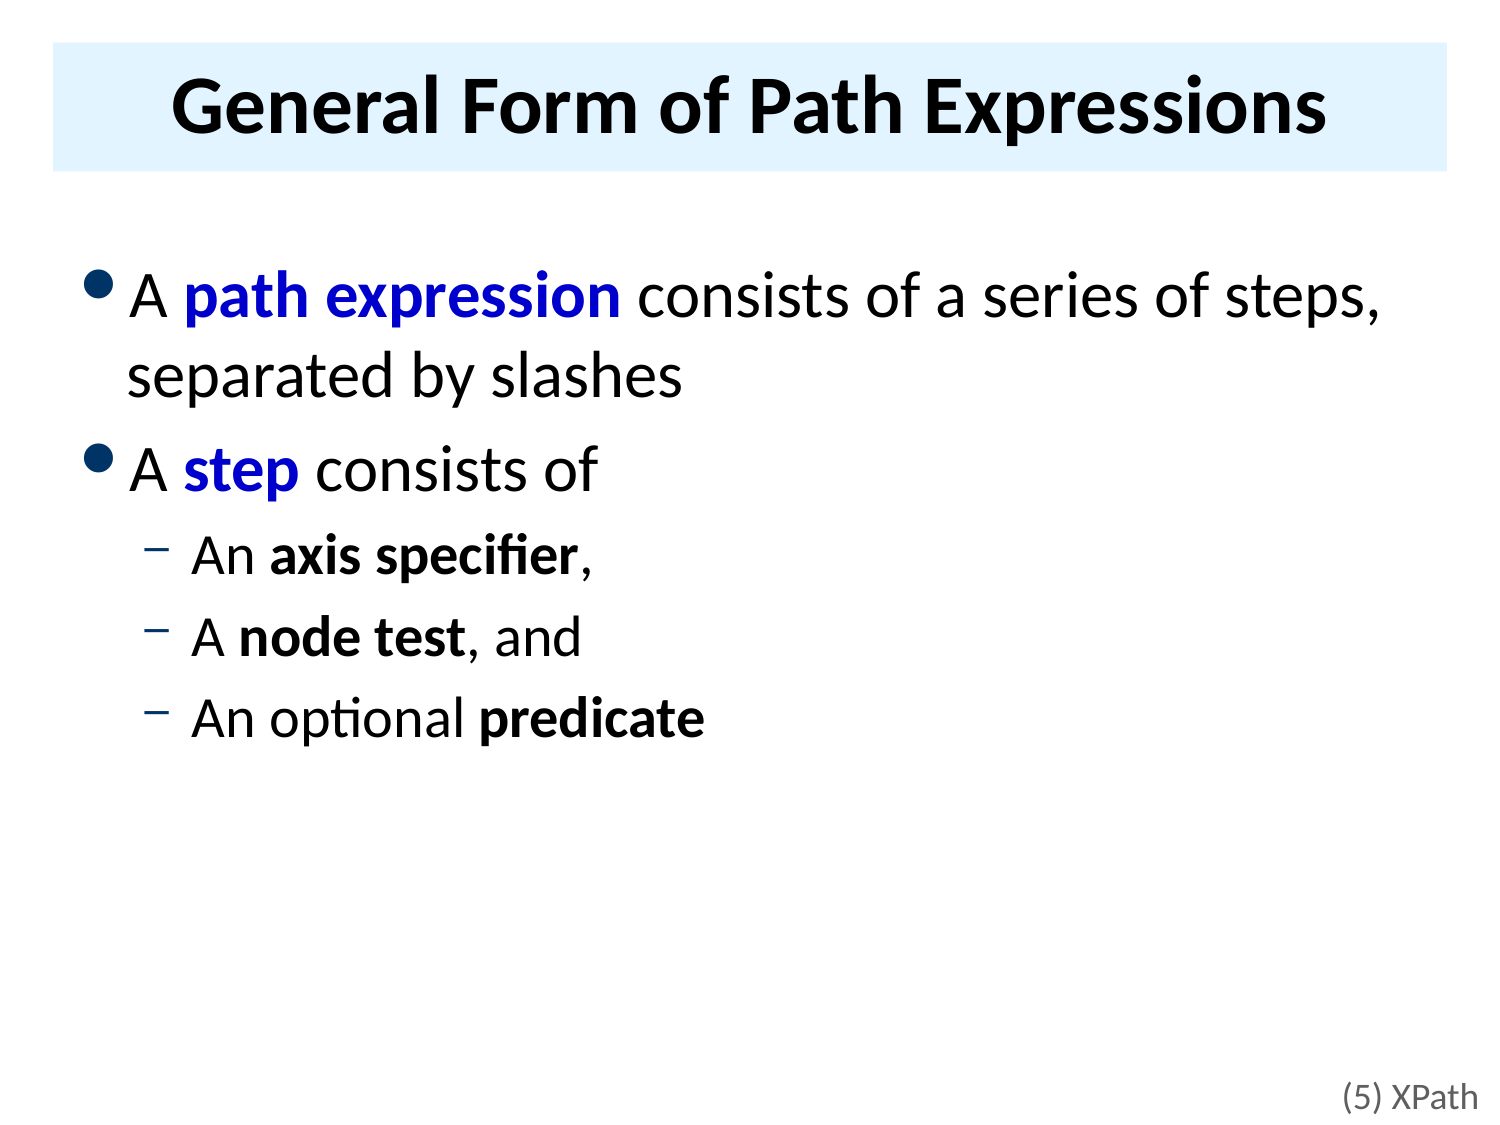

# General Form of Path Expressions
A path expression consists of a series of steps, separated by slashes
A step consists of
An axis specifier,
A node test, and
An optional predicate
(5) XPath